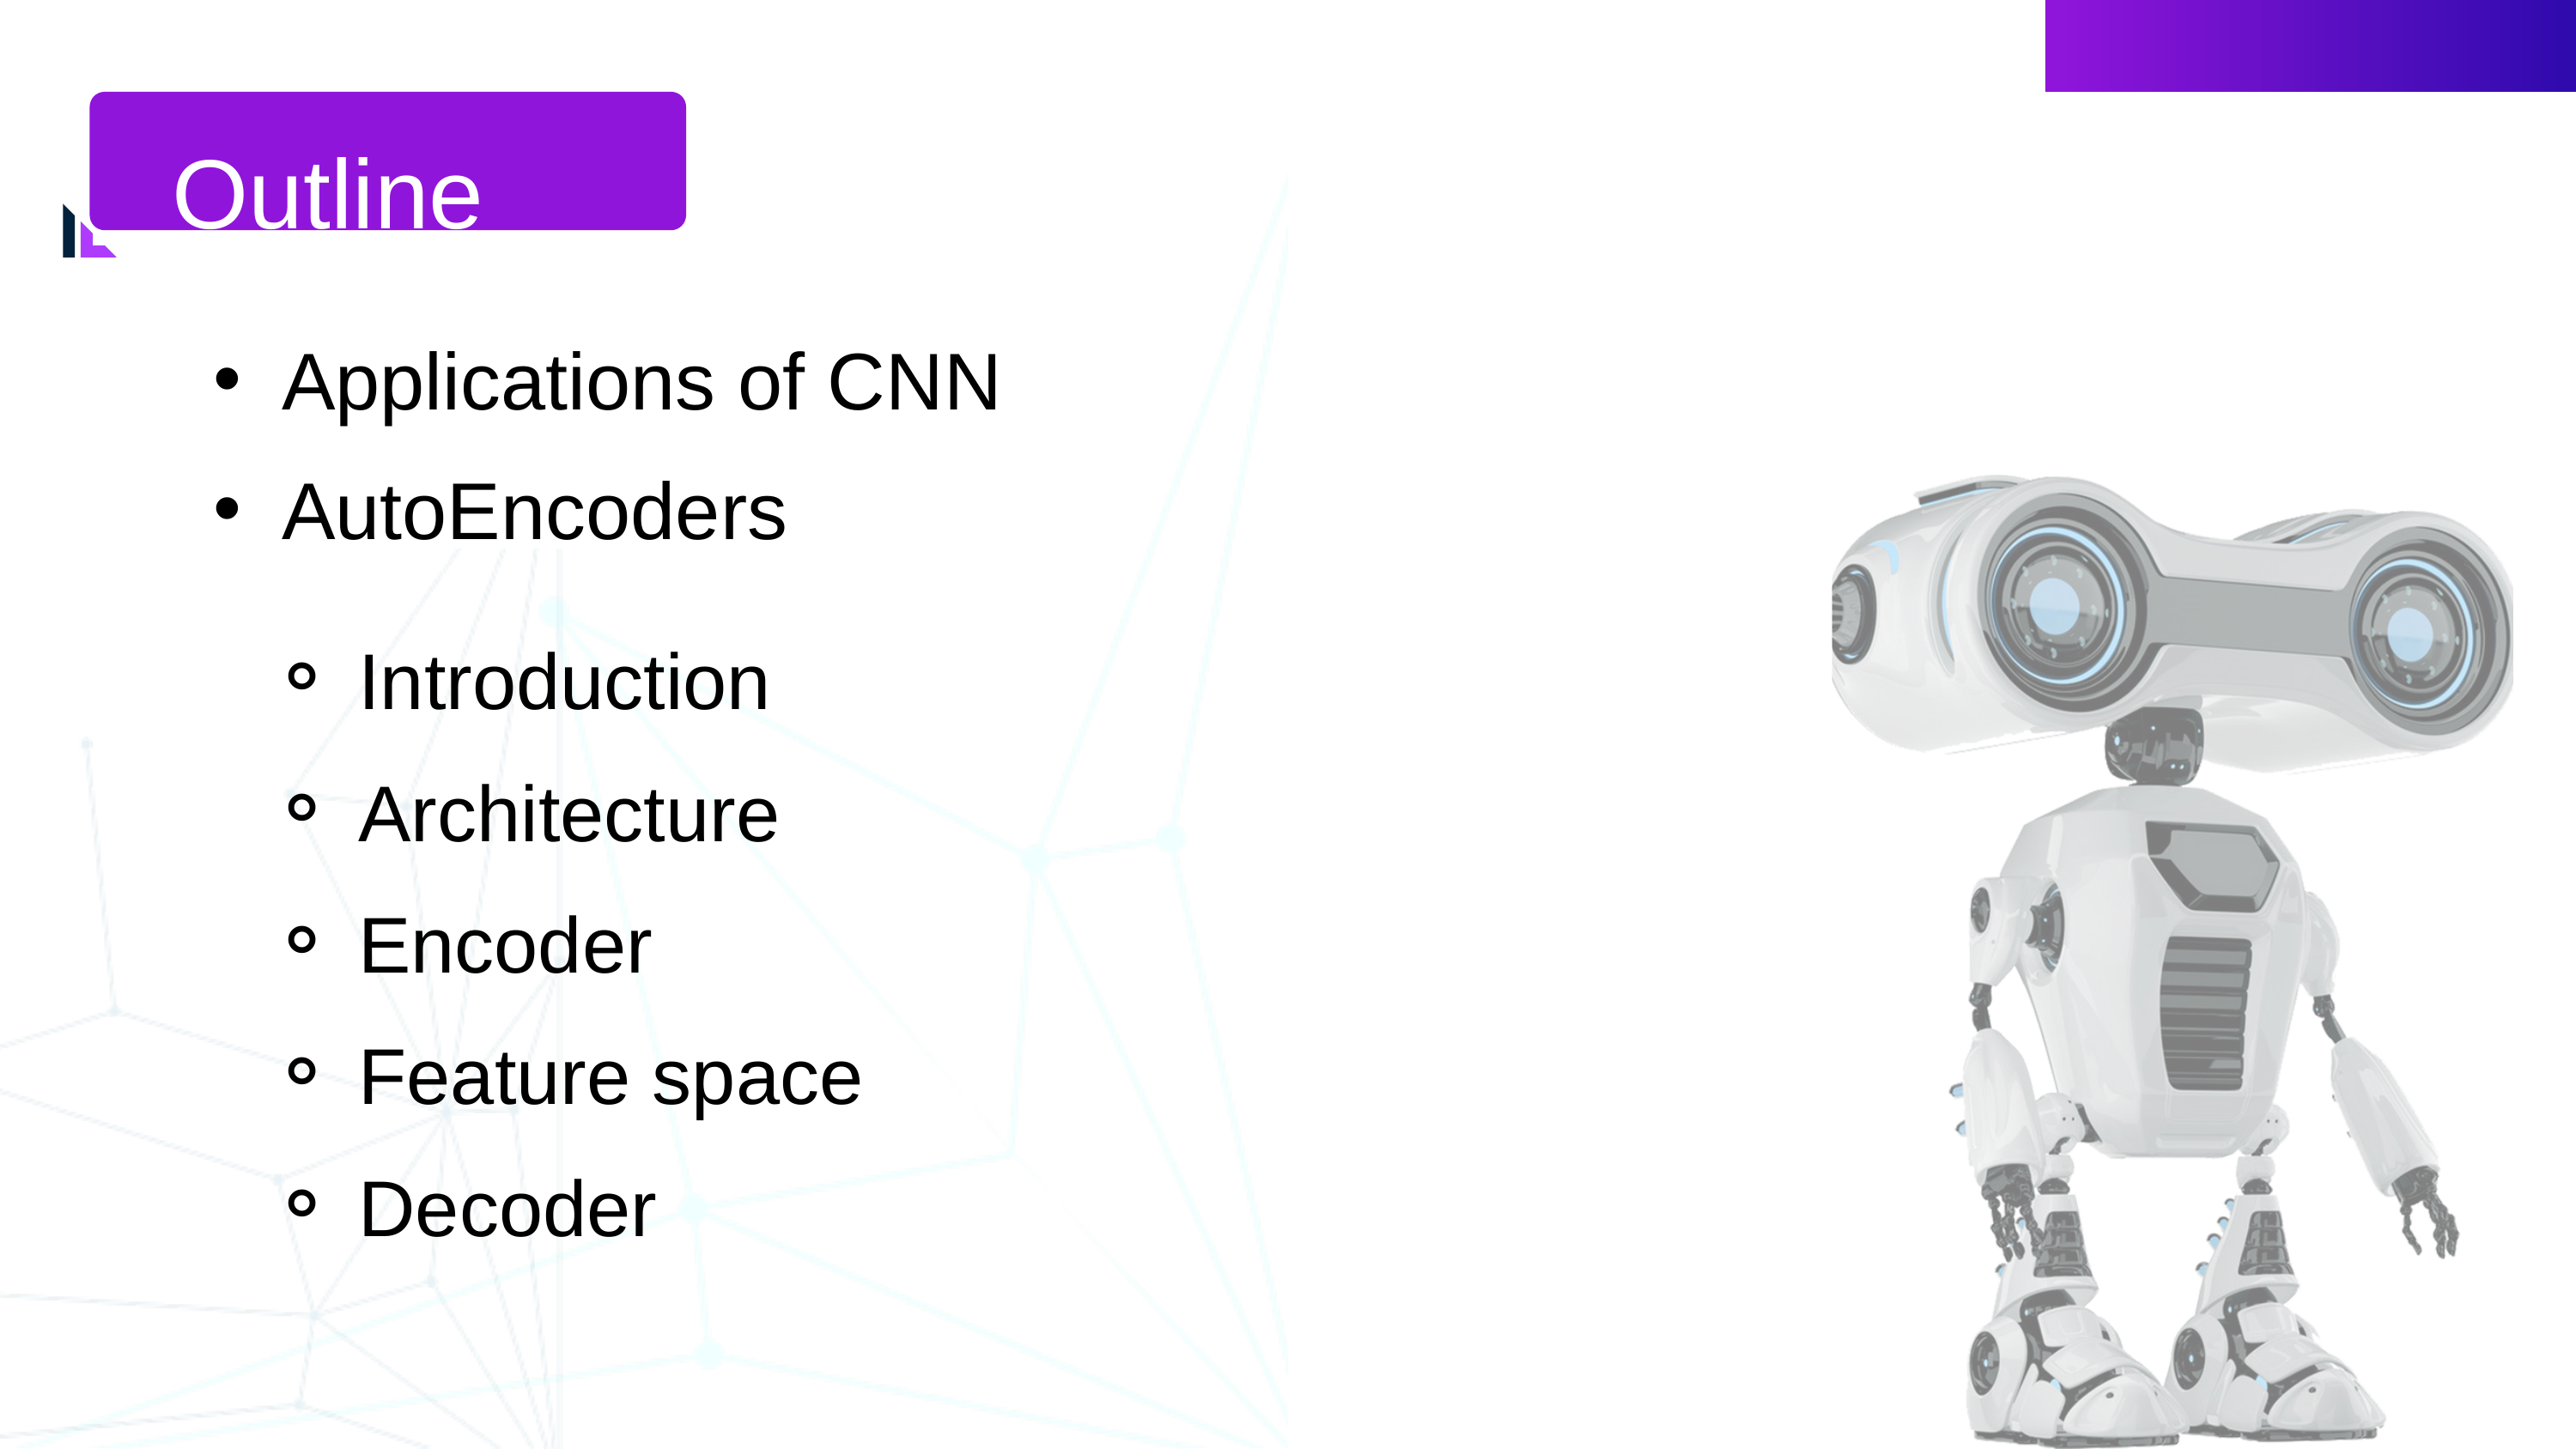

Outline

Applications of CNN
AutoEncoders

Introduction
Architecture
Encoder
Feature space
Decoder